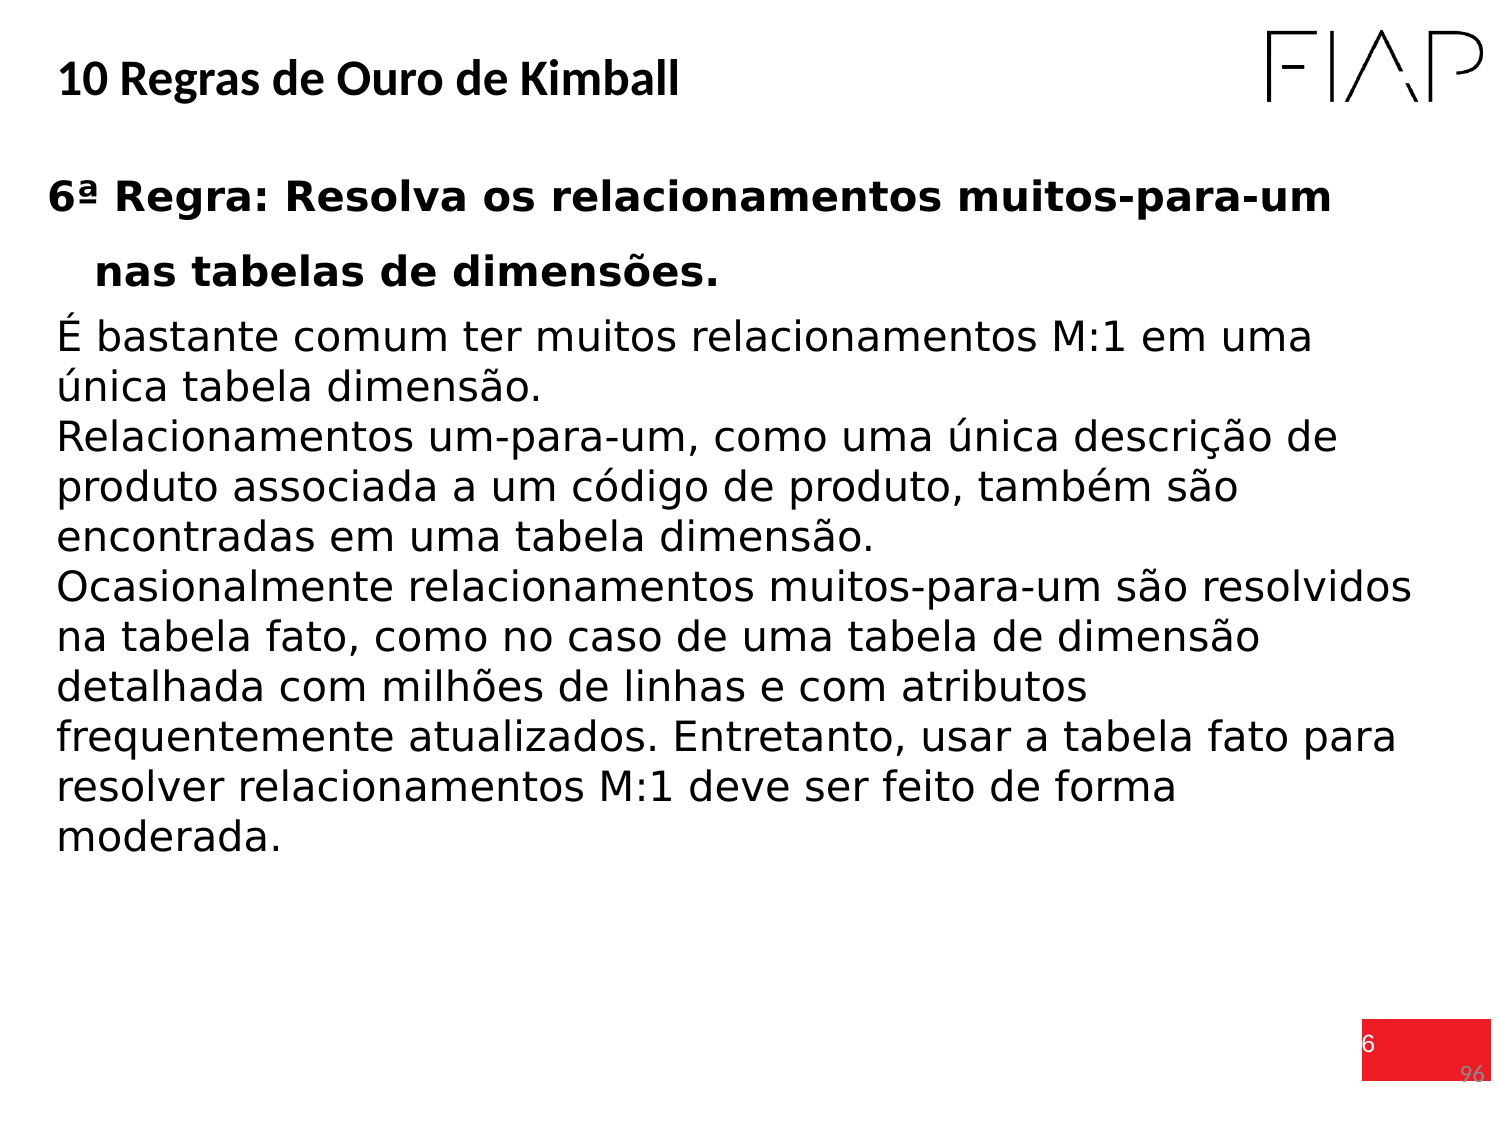

10 Regras de Ouro de Kimball
6ª Regra: Resolva os relacionamentos muitos-para-um nas tabelas de dimensões.
É bastante comum ter muitos relacionamentos M:1 em uma única tabela dimensão.
Relacionamentos um-para-um, como uma única descrição de produto associada a um código de produto, também são encontradas em uma tabela dimensão.
Ocasionalmente relacionamentos muitos-para-um são resolvidos na tabela fato, como no caso de uma tabela de dimensão detalhada com milhões de linhas e com atributos frequentemente atualizados. Entretanto, usar a tabela fato para resolver relacionamentos M:1 deve ser feito de forma moderada.
96